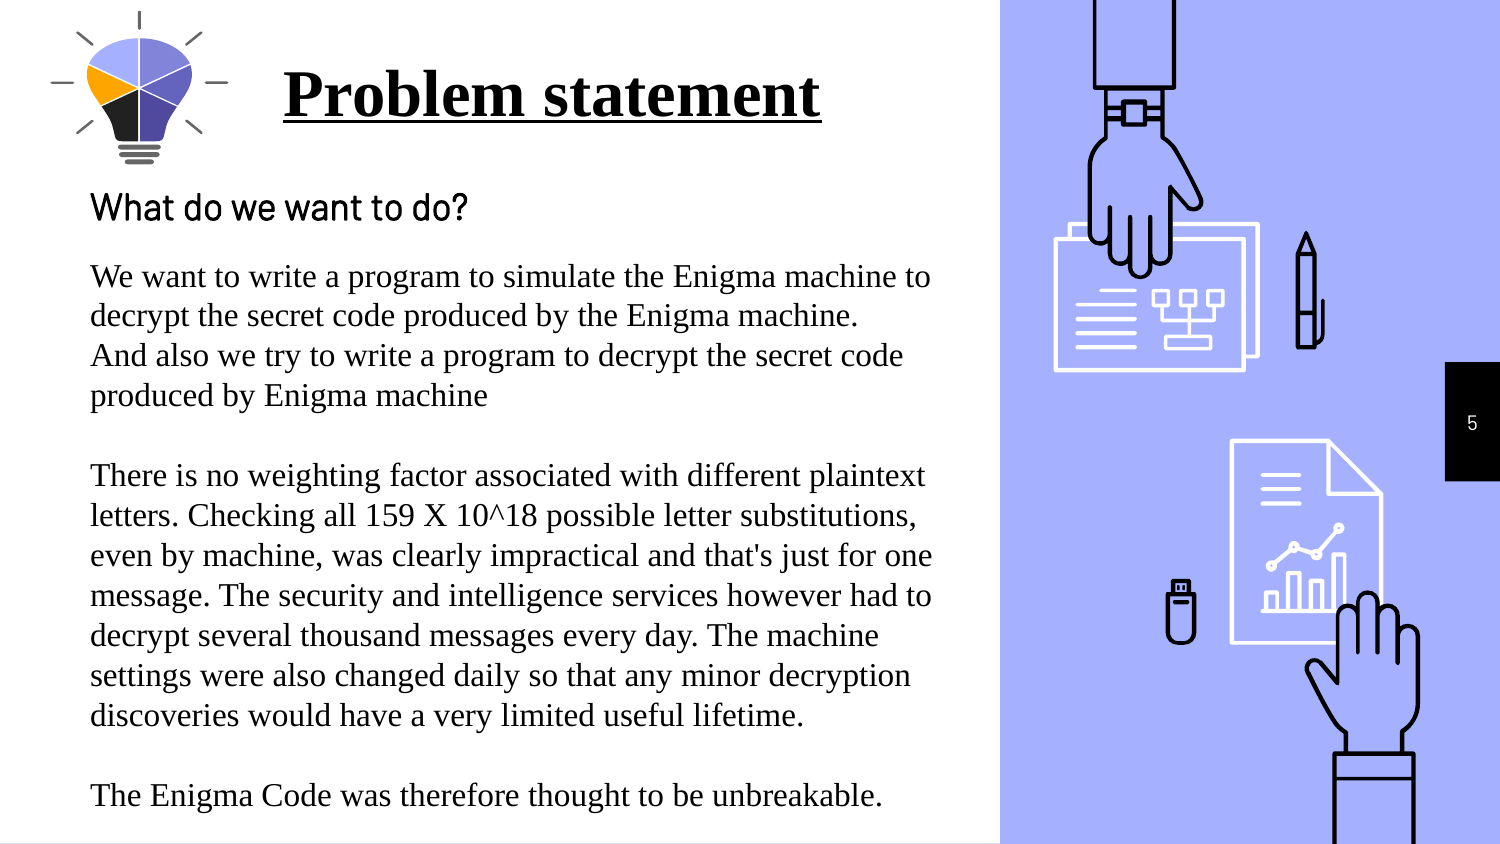

# Problem statement
What do we want to do?

We want to write a program to simulate the Enigma machine to decrypt the secret code produced by the Enigma machine.
And also we try to write a program to decrypt the secret code produced by Enigma machine

There is no weighting factor associated with different plaintext letters. Checking all 159 X 10^18 possible letter substitutions, even by machine, was clearly impractical and that's just for one message. The security and intelligence services however had to decrypt several thousand messages every day. The machine settings were also changed daily so that any minor decryption discoveries would have a very limited useful lifetime.

The Enigma Code was therefore thought to be unbreakable.

5